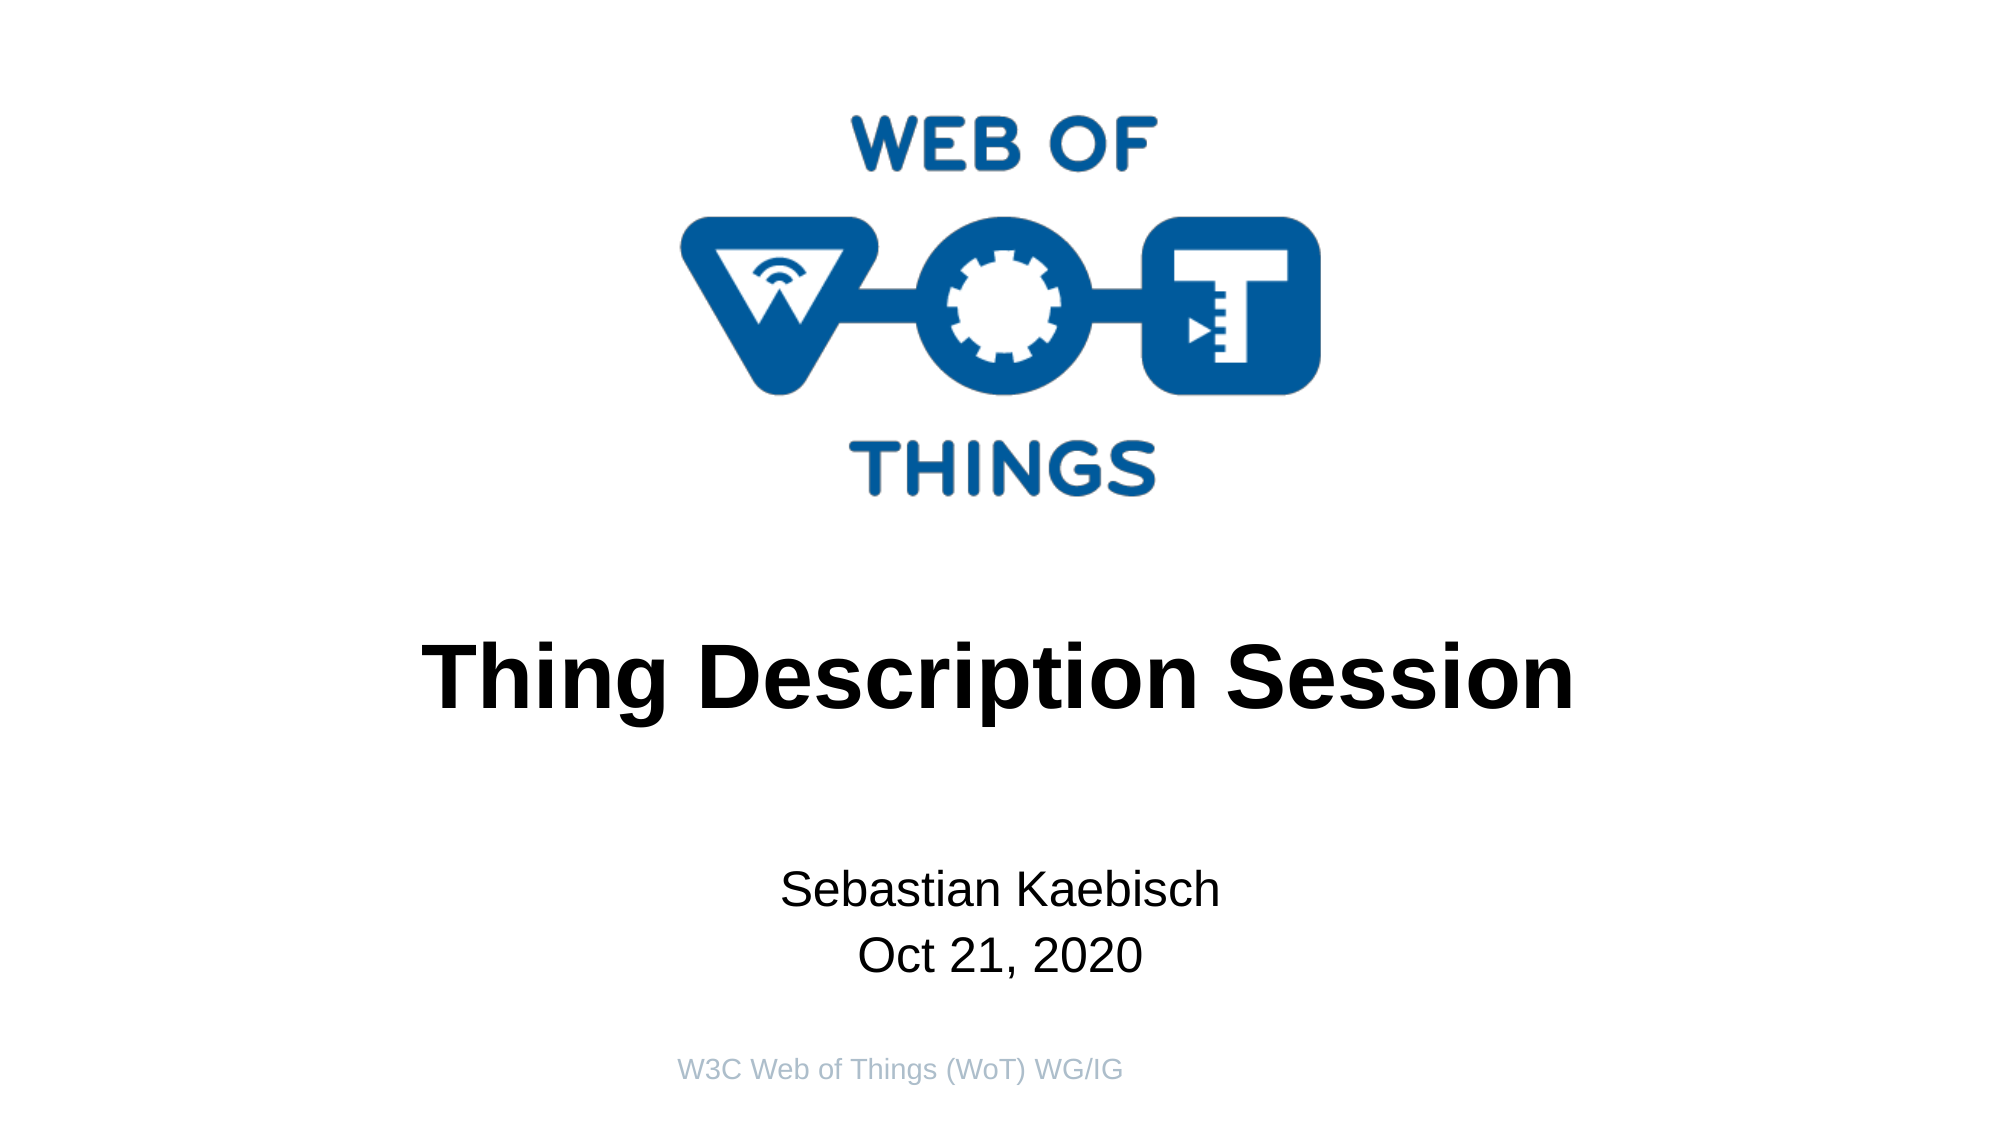

# Thing Description Session
Sebastian Kaebisch
Oct 21, 2020
W3C Web of Things (WoT) WG/IG